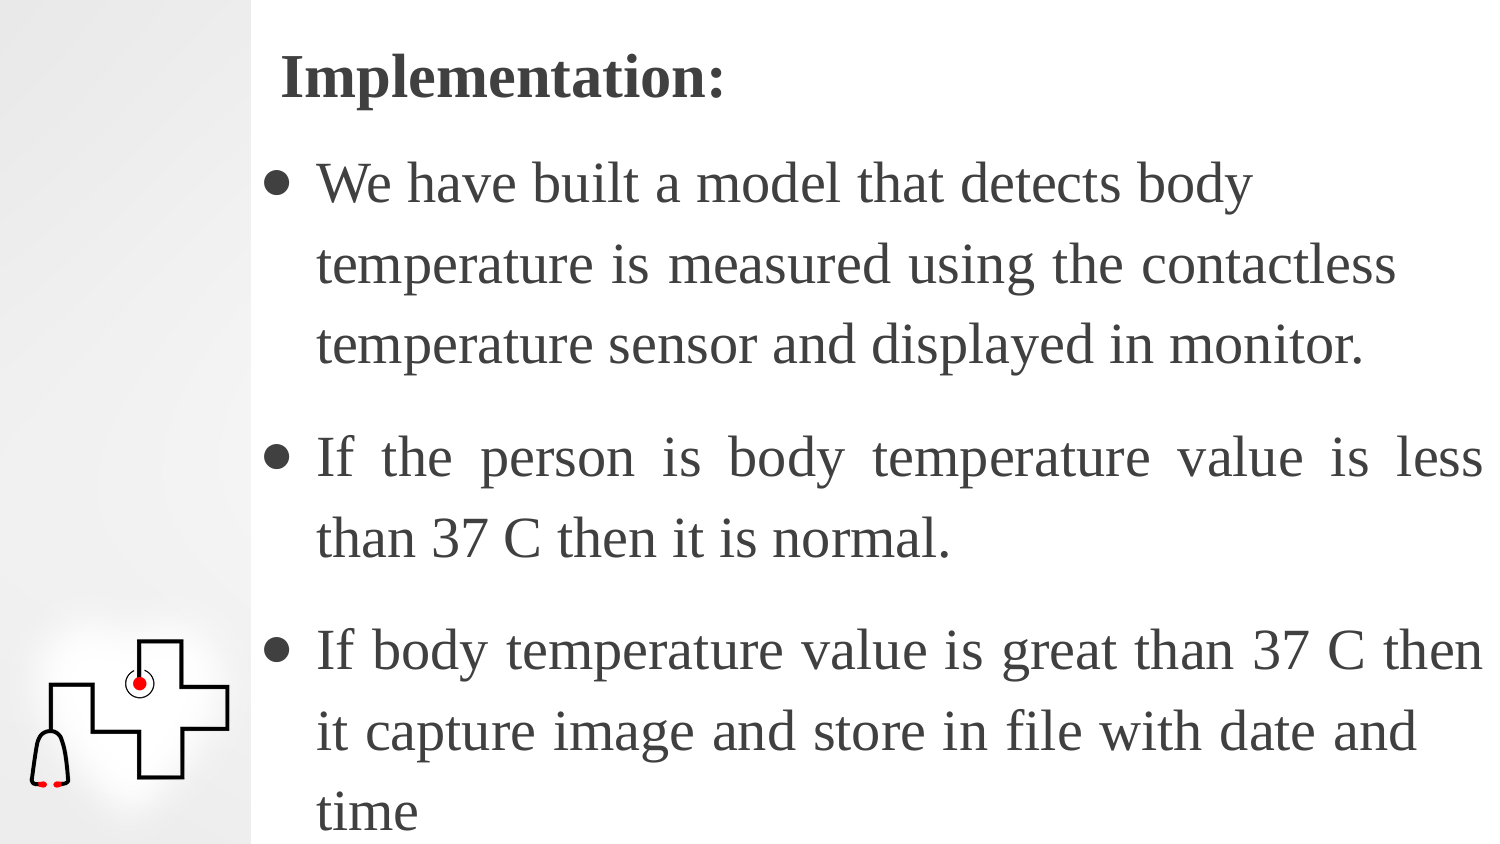

# Implementation:
We have built a model that detects body                temperature is measured using the contactless      temperature sensor and displayed in monitor.
If the person is body temperature value is less than 37 C then it is normal.
If body temperature value is great than 37 C then it capture image and store in file with date and     time